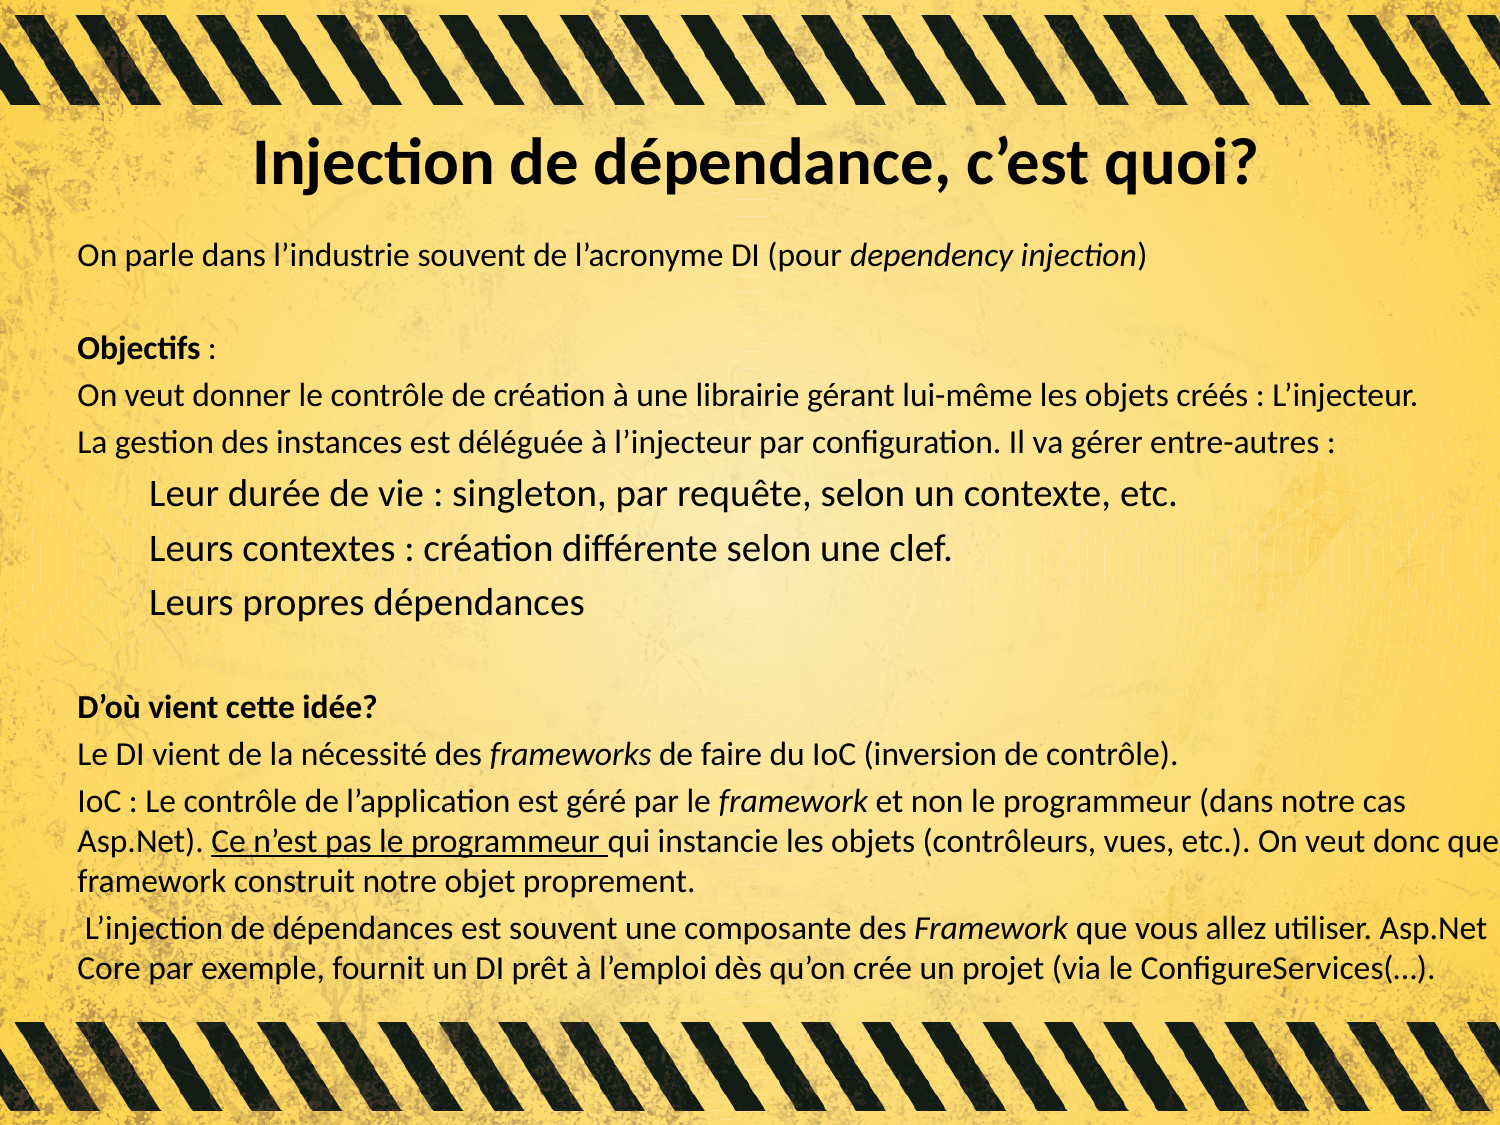

# Injection de dépendance, c’est quoi?
On parle dans l’industrie souvent de l’acronyme DI (pour dependency injection)

Objectifs :
On veut donner le contrôle de création à une librairie gérant lui-même les objets créés : L’injecteur.
La gestion des instances est déléguée à l’injecteur par configuration. Il va gérer entre-autres :
Leur durée de vie : singleton, par requête, selon un contexte, etc.
Leurs contextes : création différente selon une clef.
Leurs propres dépendances

D’où vient cette idée?
Le DI vient de la nécessité des frameworks de faire du IoC (inversion de contrôle).
IoC : Le contrôle de l’application est géré par le framework et non le programmeur (dans notre cas Asp.Net). Ce n’est pas le programmeur qui instancie les objets (contrôleurs, vues, etc.). On veut donc que le framework construit notre objet proprement.
 L’injection de dépendances est souvent une composante des Framework que vous allez utiliser. Asp.Net Core par exemple, fournit un DI prêt à l’emploi dès qu’on crée un projet (via le ConfigureServices(…).